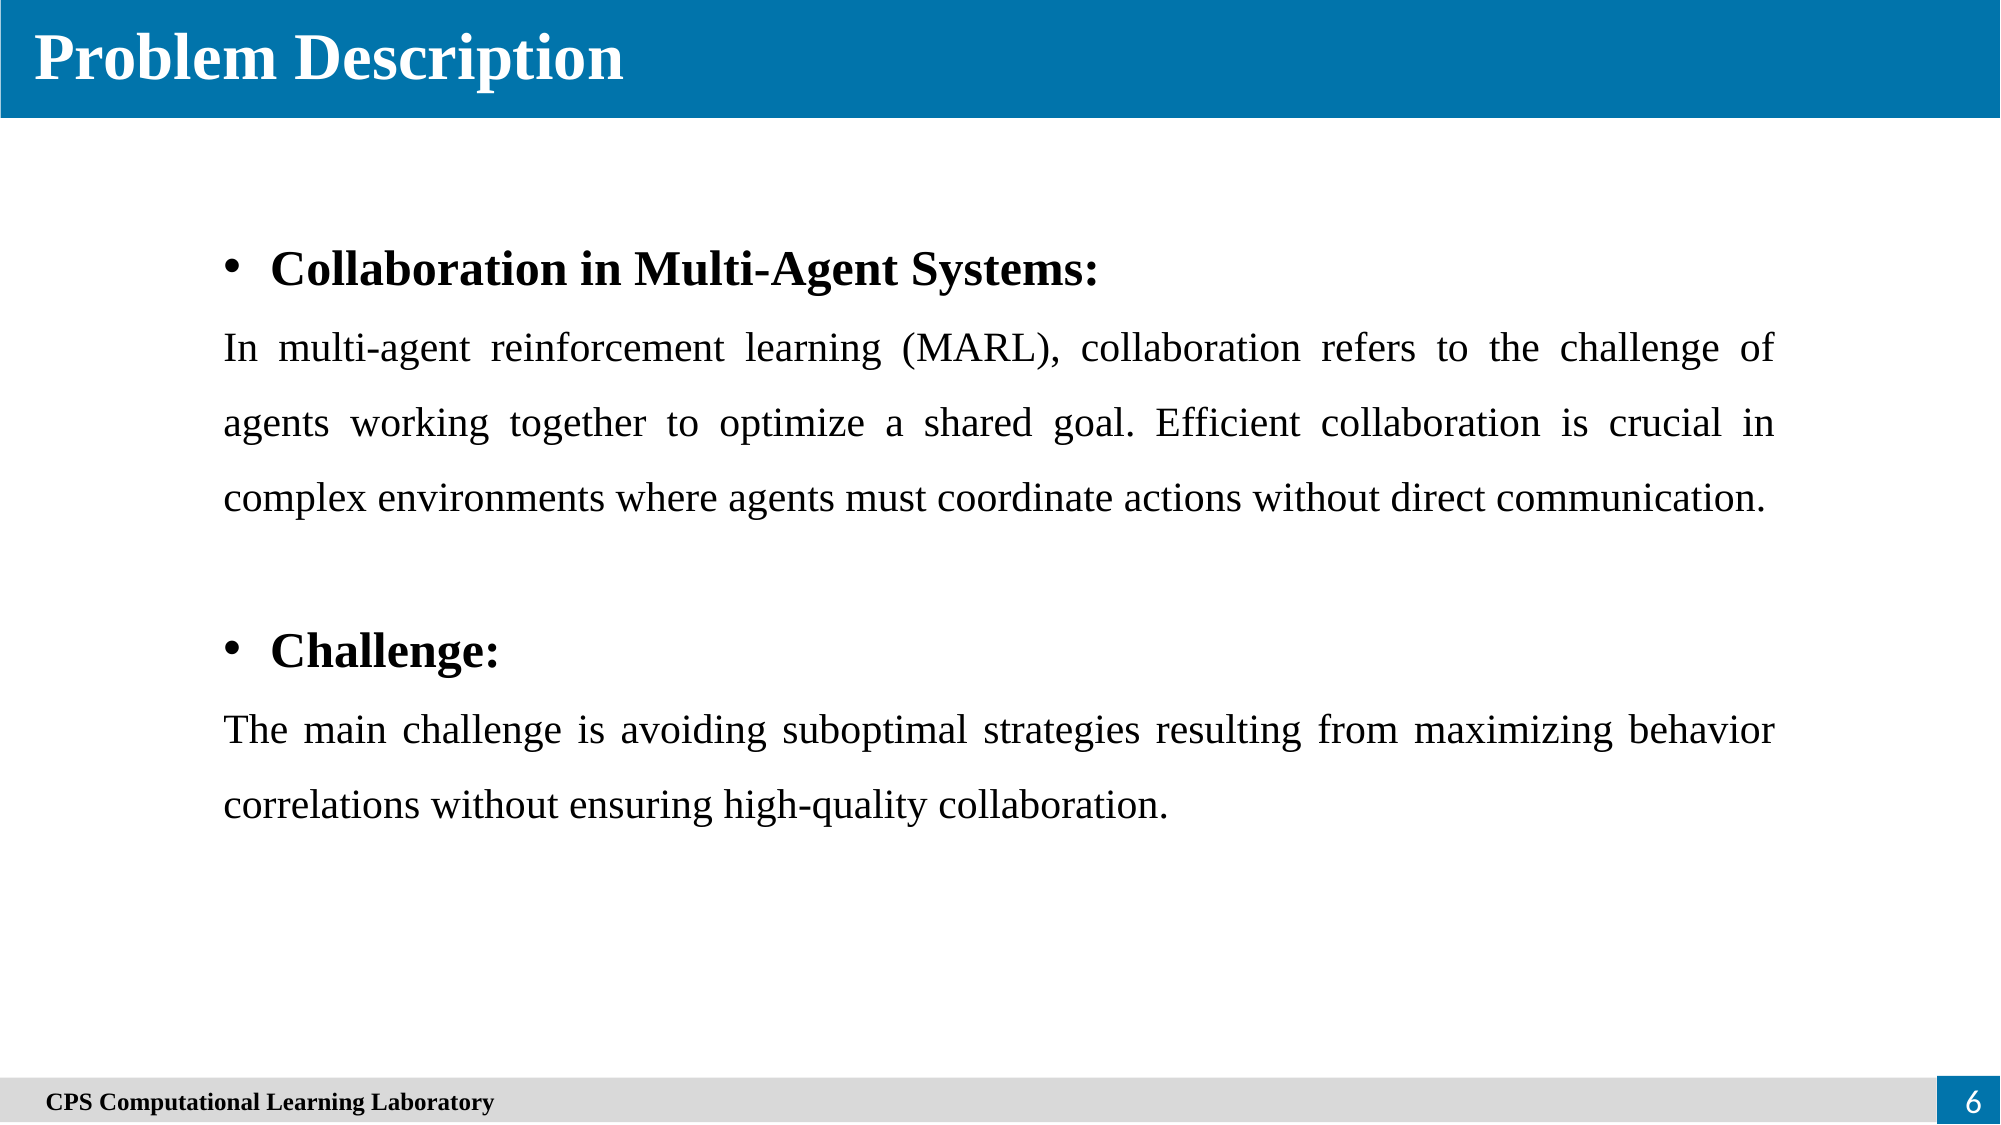

Problem Description
Collaboration in Multi-Agent Systems:
In multi-agent reinforcement learning (MARL), collaboration refers to the challenge of agents working together to optimize a shared goal. Efficient collaboration is crucial in complex environments where agents must coordinate actions without direct communication.
Challenge:
The main challenge is avoiding suboptimal strategies resulting from maximizing behavior correlations without ensuring high-quality collaboration.
6
　CPS Computational Learning Laboratory